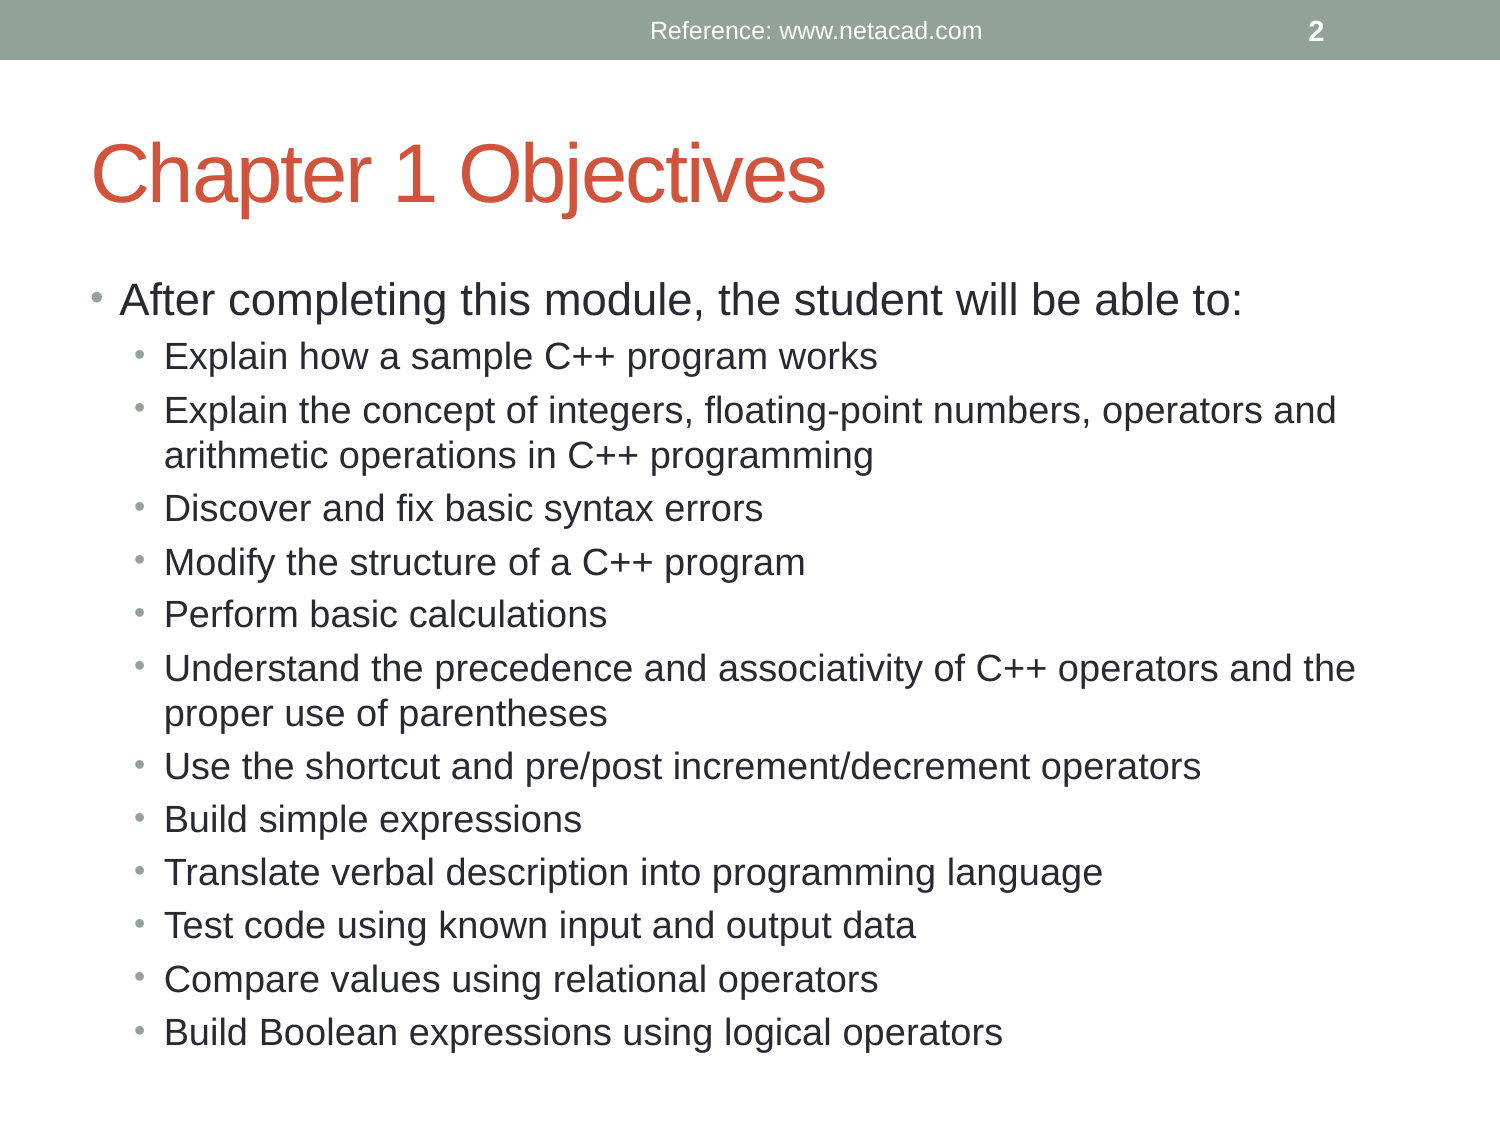

Reference: www.netacad.com
2
# Chapter 1 Objectives
After completing this module, the student will be able to:
Explain how a sample C++ program works
Explain the concept of integers, floating-point numbers, operators and arithmetic operations in C++ programming
Discover and fix basic syntax errors
Modify the structure of a C++ program
Perform basic calculations
Understand the precedence and associativity of C++ operators and the proper use of parentheses
Use the shortcut and pre/post increment/decrement operators
Build simple expressions
Translate verbal description into programming language
Test code using known input and output data
Compare values using relational operators
Build Boolean expressions using logical operators